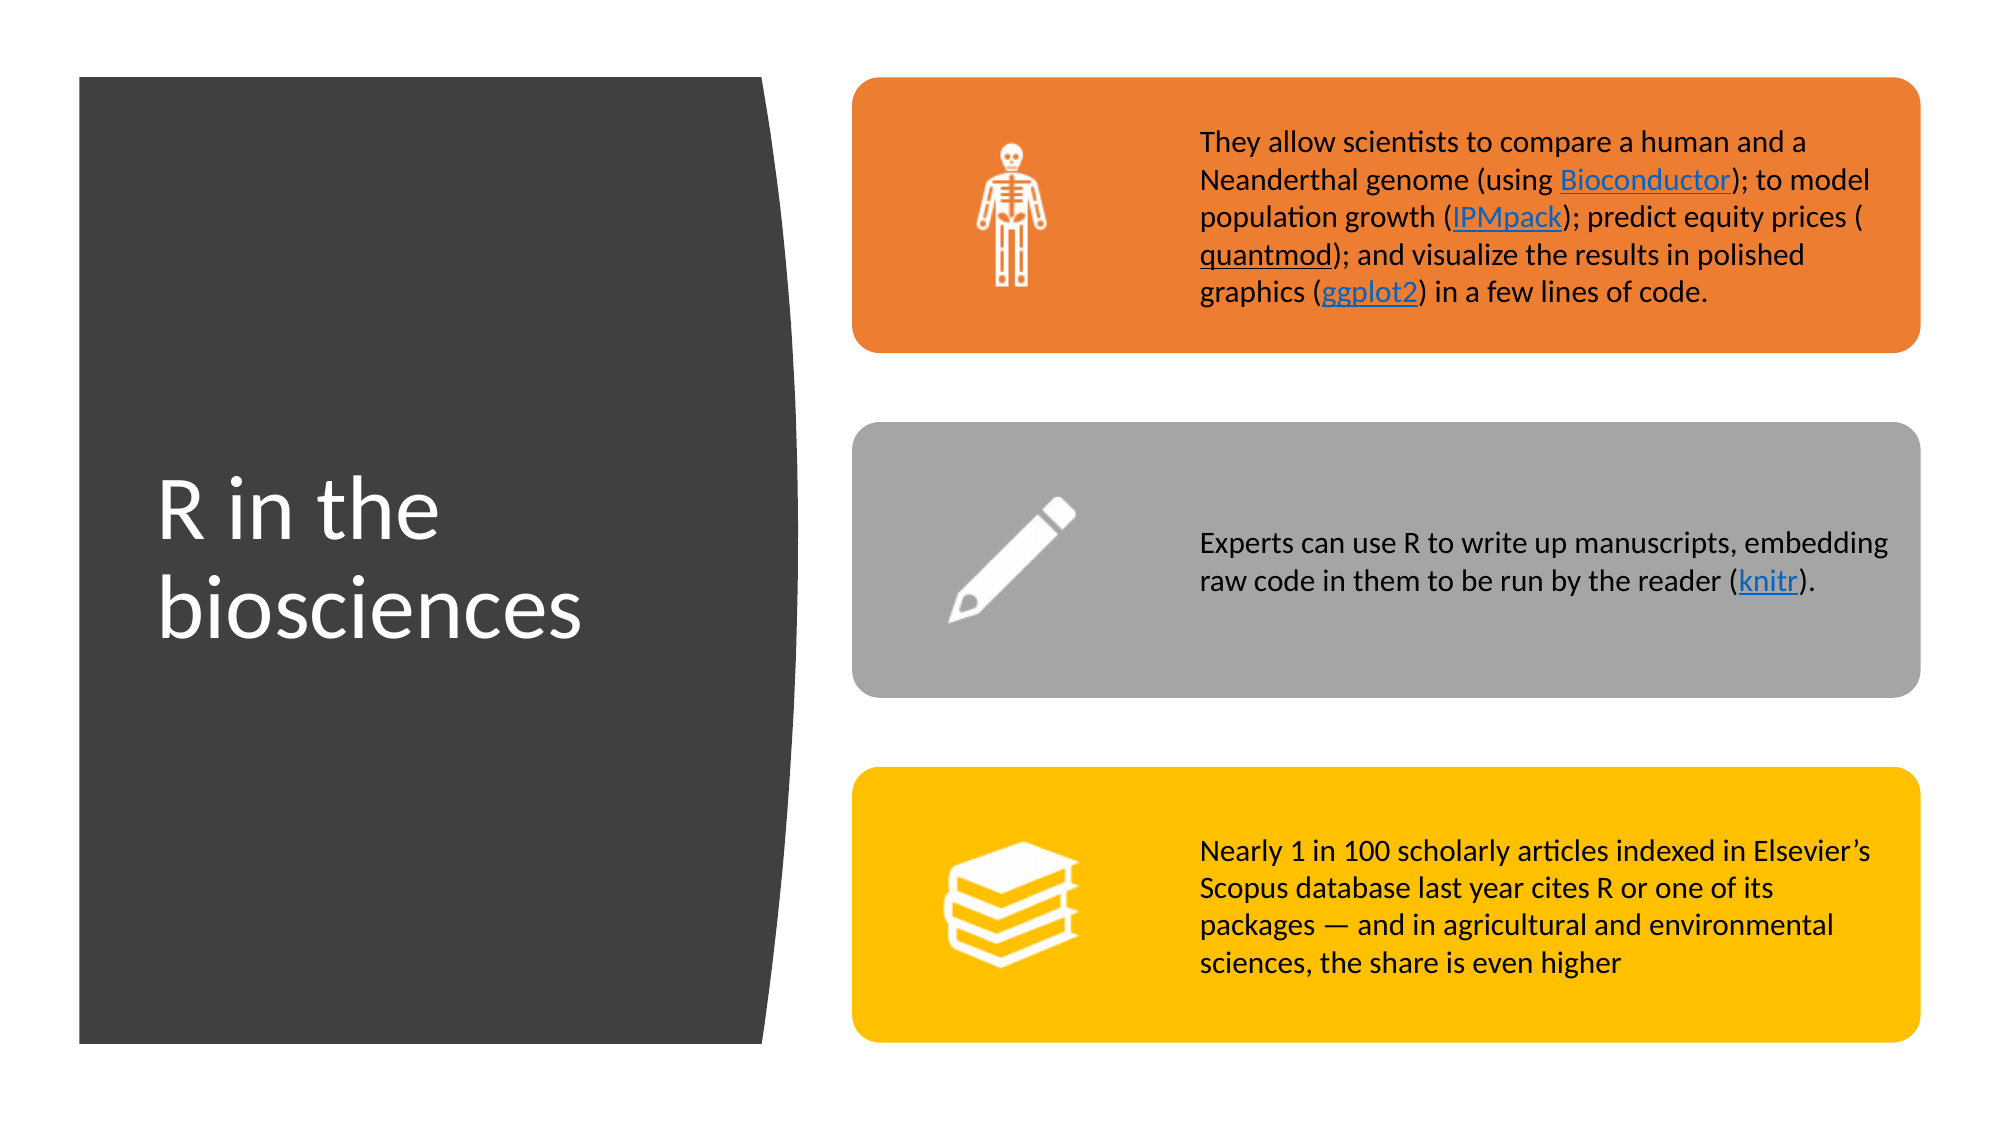

They allow scientists to compare a human and a Neanderthal genome (using Bioconductor); to model population growth (IPMpack); predict equity prices (quantmod); and visualize the results in polished graphics (ggplot2) in a few lines of code.
Experts can use R to write up manuscripts, embedding raw code in them to be run by the reader (knitr).
Nearly 1 in 100 scholarly articles indexed in Elsevier’s Scopus database last year cites R or one of its packages — and in agricultural and environmental sciences, the share is even higher

# R in the biosciences